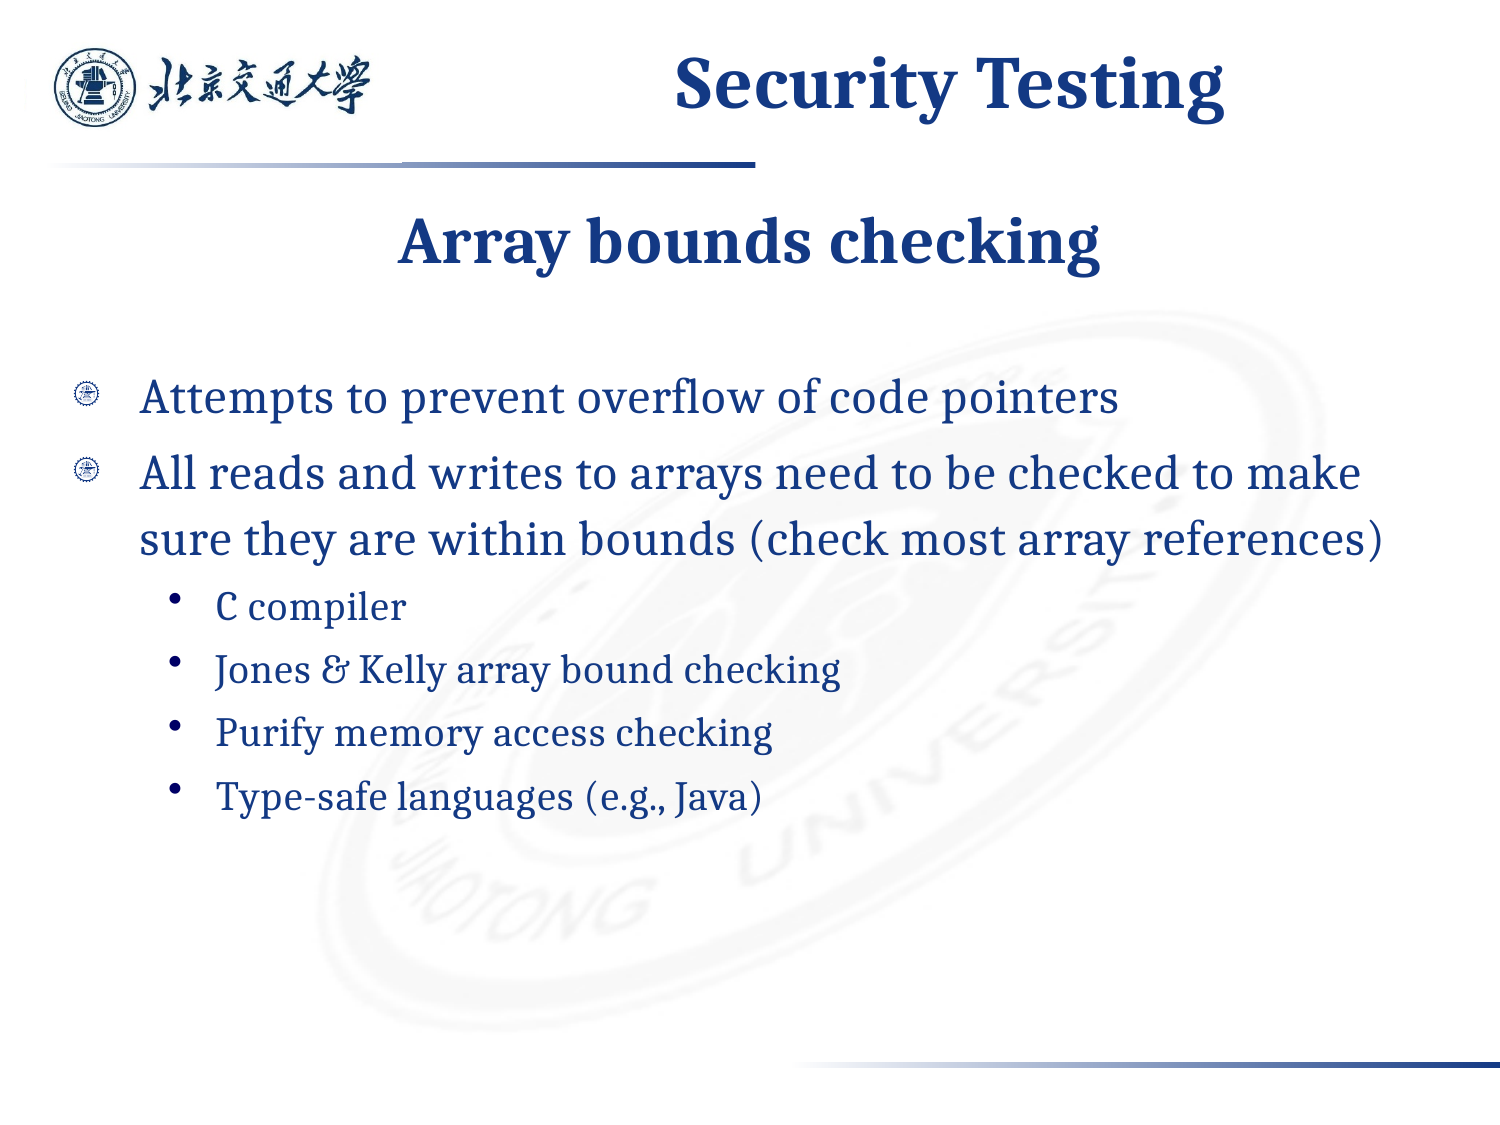

# Security Testing
Array bounds checking
Attempts to prevent overflow of code pointers
All reads and writes to arrays need to be checked to make sure they are within bounds (check most array references)
C compiler
Jones & Kelly array bound checking
Purify memory access checking
Type-safe languages (e.g., Java)